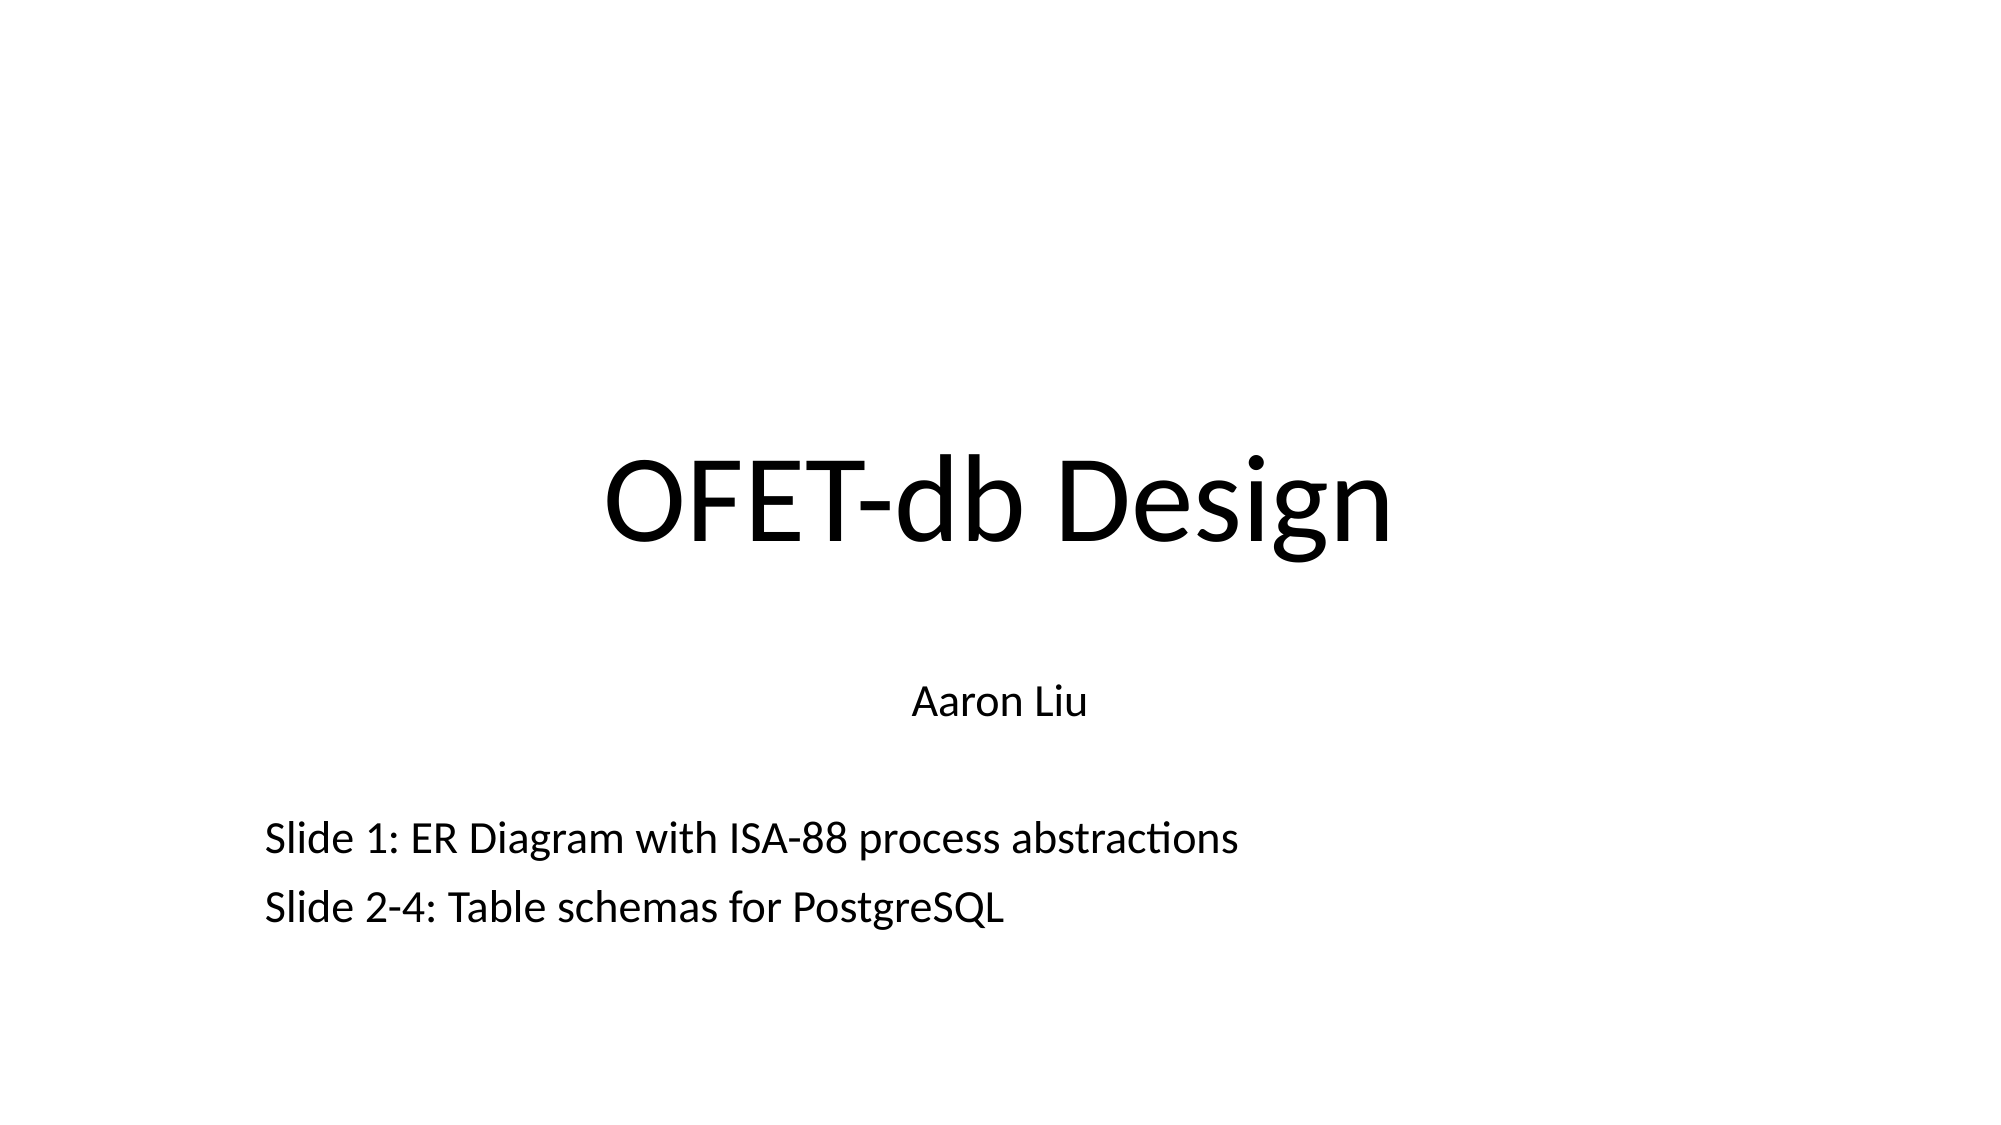

# OFET-db Design
Aaron Liu

Slide 1: ER Diagram with ISA-88 process abstractions
Slide 2-4: Table schemas for PostgreSQL